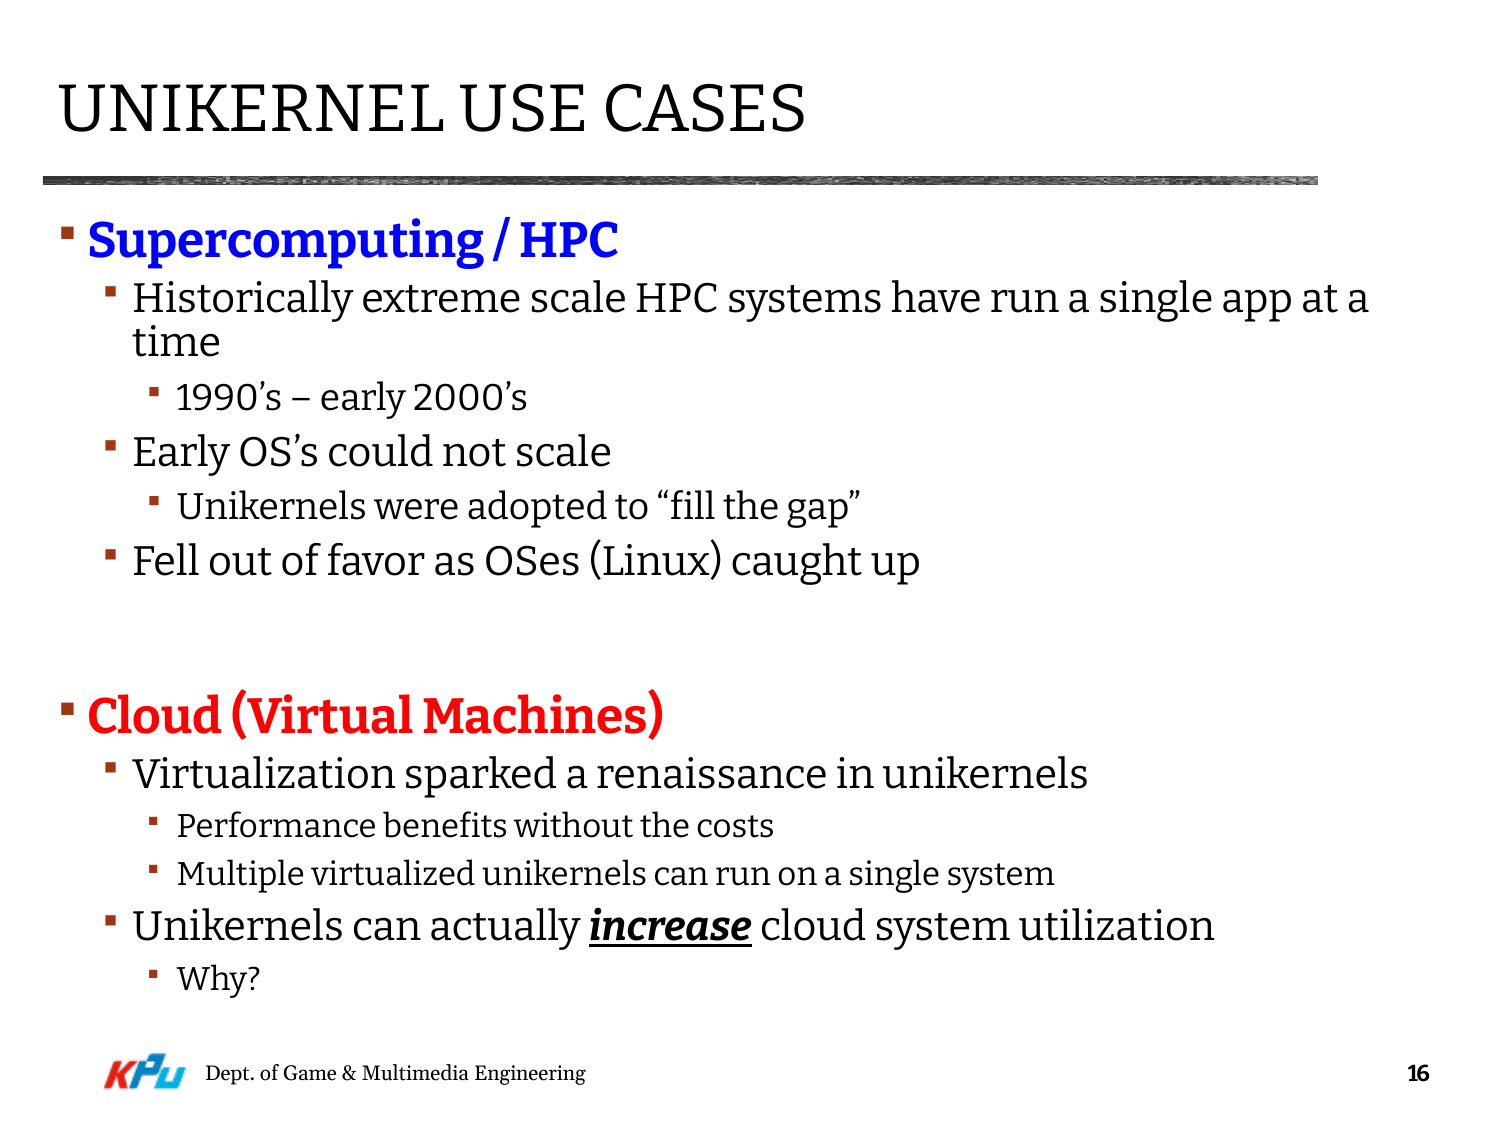

# Unikernel use cases
Supercomputing / HPC
Historically extreme scale HPC systems have run a single app at a time
1990’s – early 2000’s
Early OS’s could not scale
Unikernels were adopted to “fill the gap”
Fell out of favor as OSes (Linux) caught up

Cloud (Virtual Machines)
Virtualization sparked a renaissance in unikernels
Performance benefits without the costs
Multiple virtualized unikernels can run on a single system
Unikernels can actually increase cloud system utilization
Why?
Dept. of Game & Multimedia Engineering
16